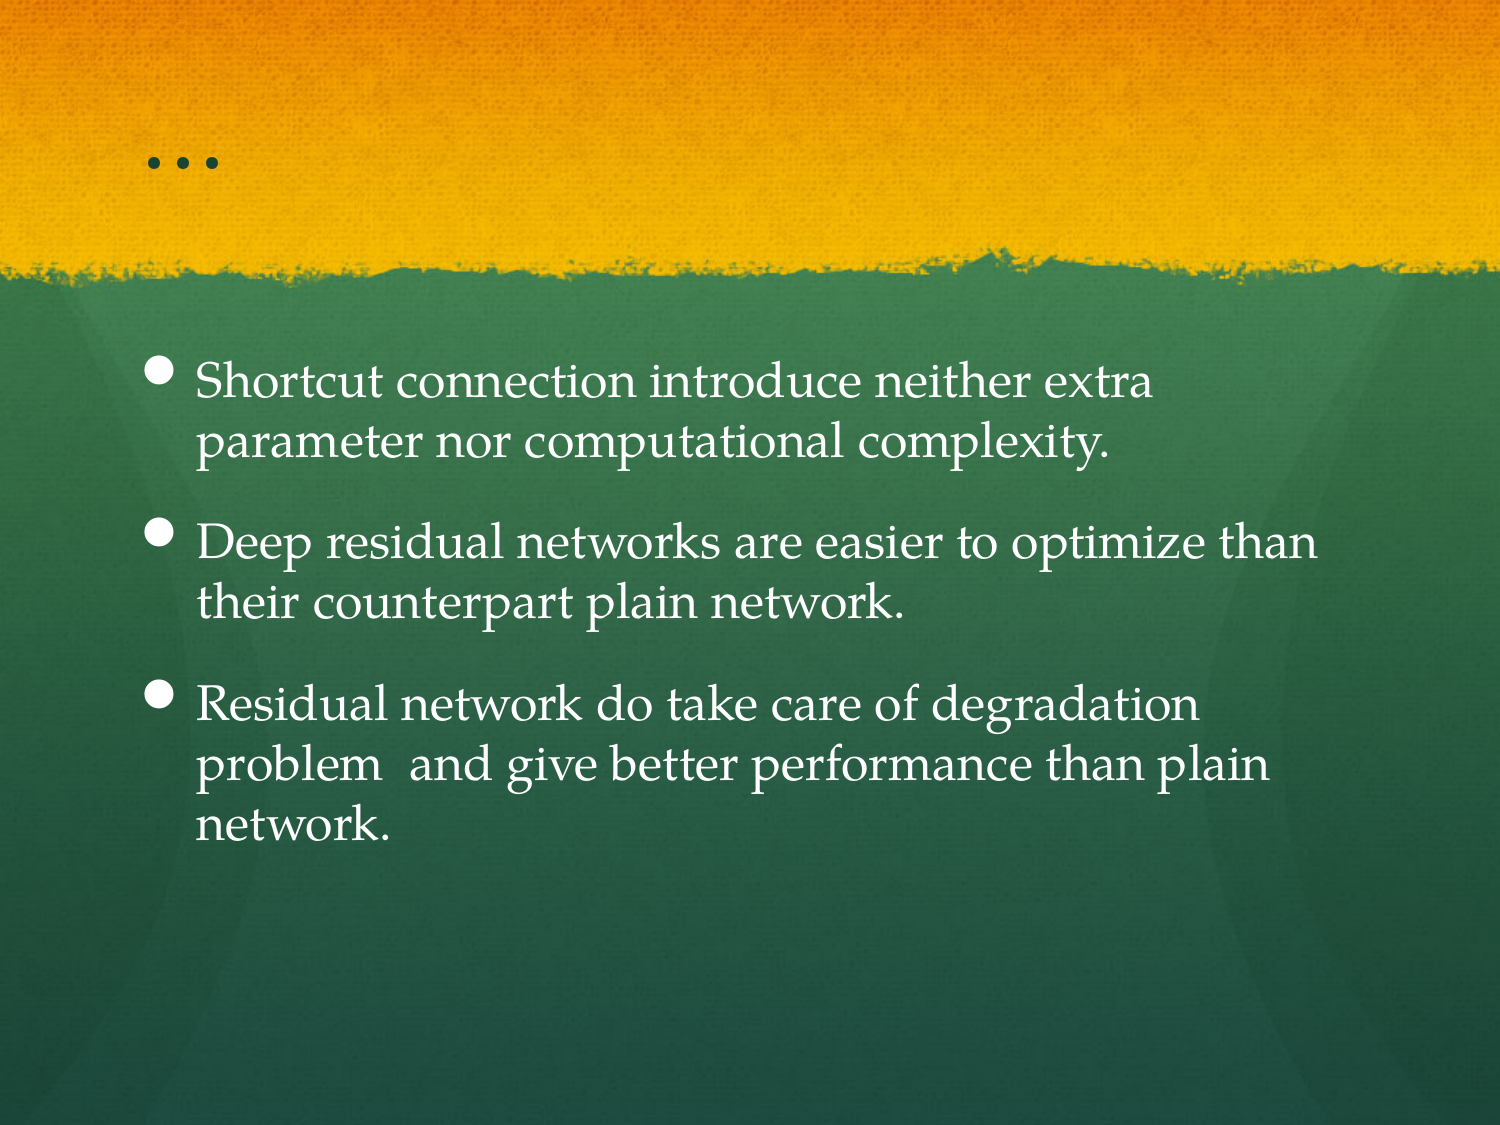

# …
Shortcut connection introduce neither extra parameter nor computational complexity.
Deep residual networks are easier to optimize than their counterpart plain network.
Residual network do take care of degradation problem  and give better performance than plain network.